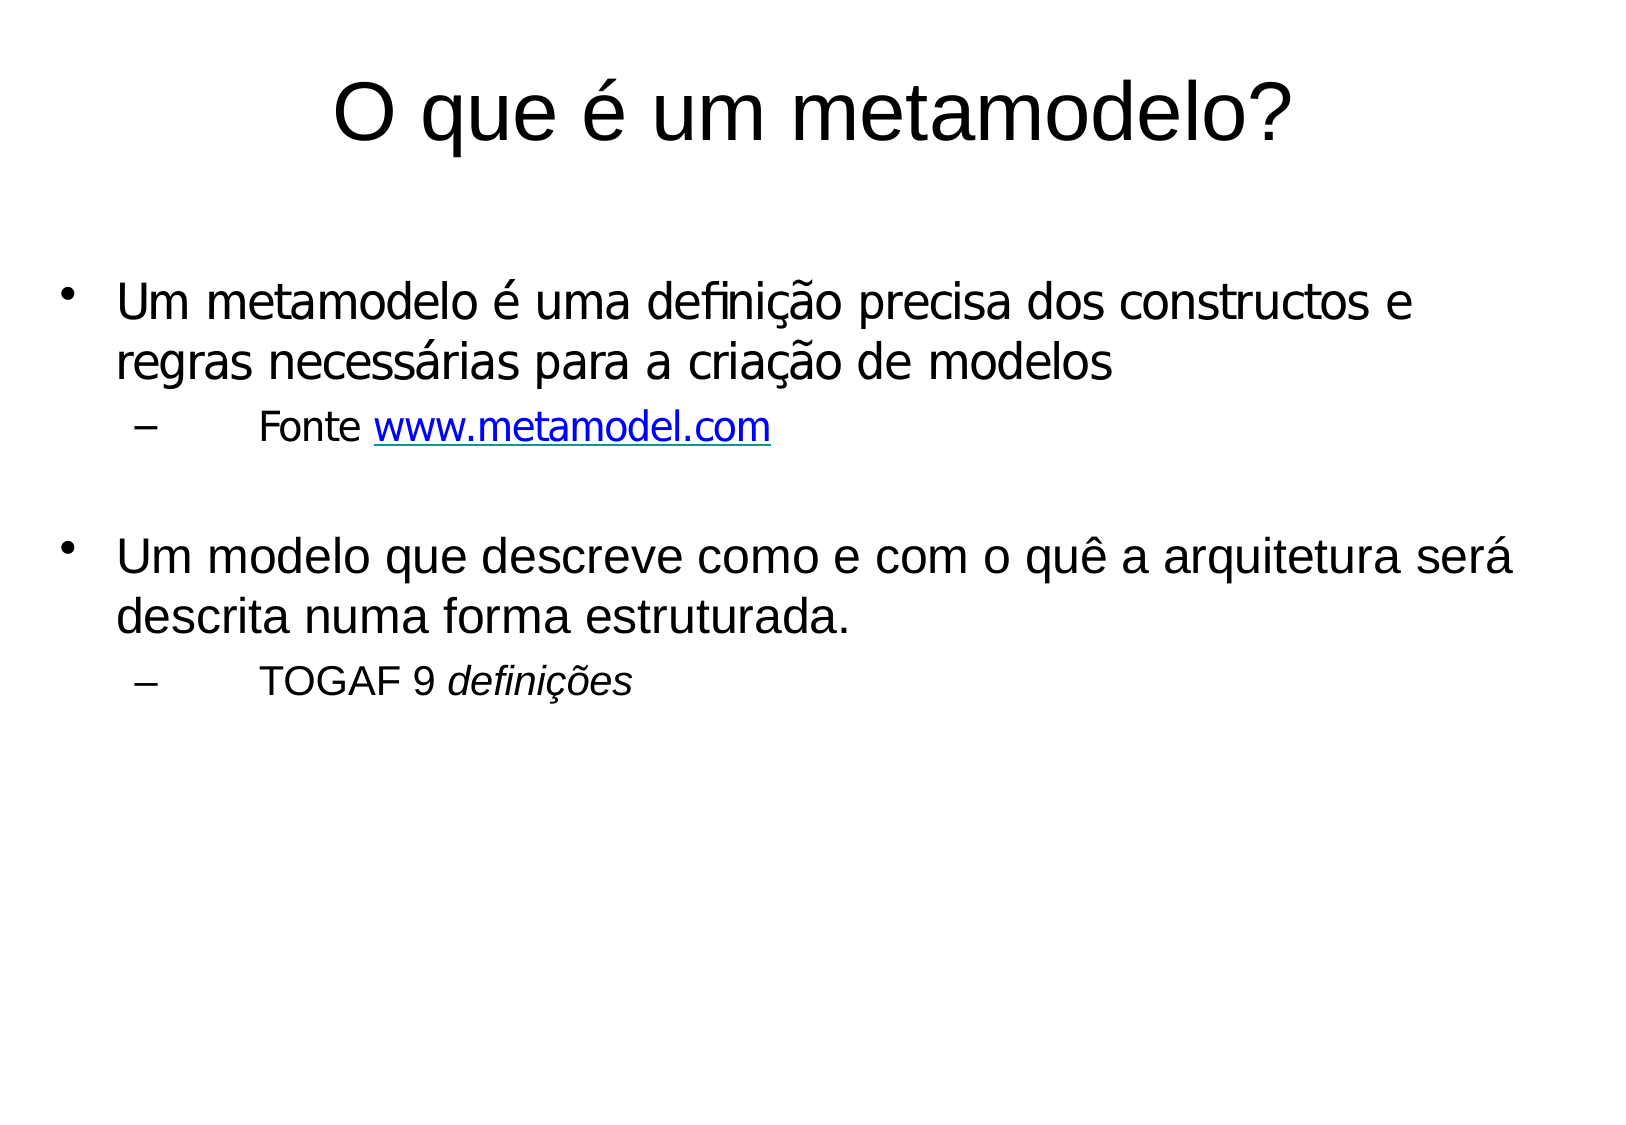

# O que é um metamodelo?
Um metamodelo é uma definição precisa dos constructos e
regras necessárias para a criação de modelos
–	Fonte www.metamodel.com

Um modelo que descreve como e com o quê a arquitetura será
descrita numa forma estruturada.
–	TOGAF 9 definições